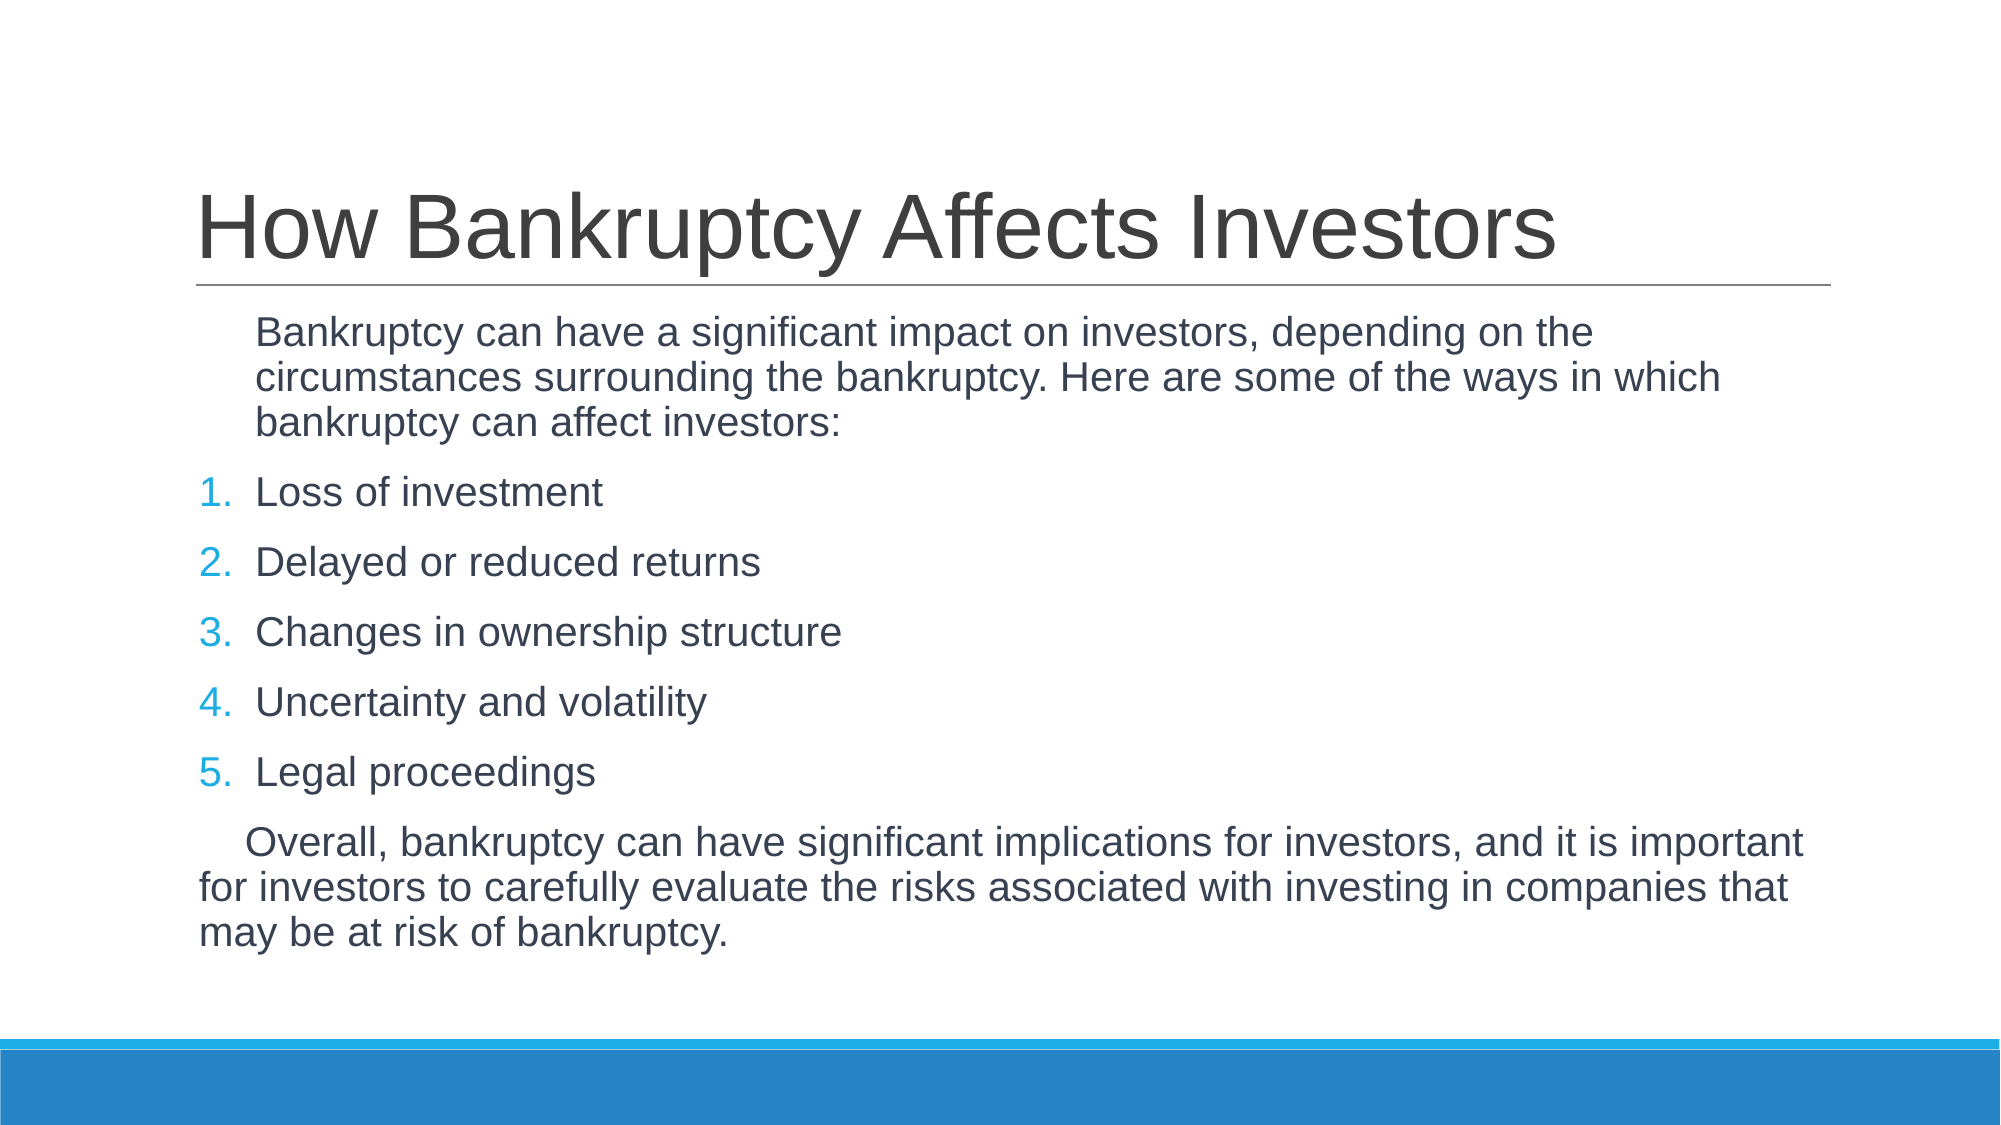

# How Bankruptcy Affects Investors
Bankruptcy can have a significant impact on investors, depending on the circumstances surrounding the bankruptcy. Here are some of the ways in which bankruptcy can affect investors:
Loss of investment
Delayed or reduced returns
Changes in ownership structure
Uncertainty and volatility
Legal proceedings
    Overall, bankruptcy can have significant implications for investors, and it is important for investors to carefully evaluate the risks associated with investing in companies that may be at risk of bankruptcy.